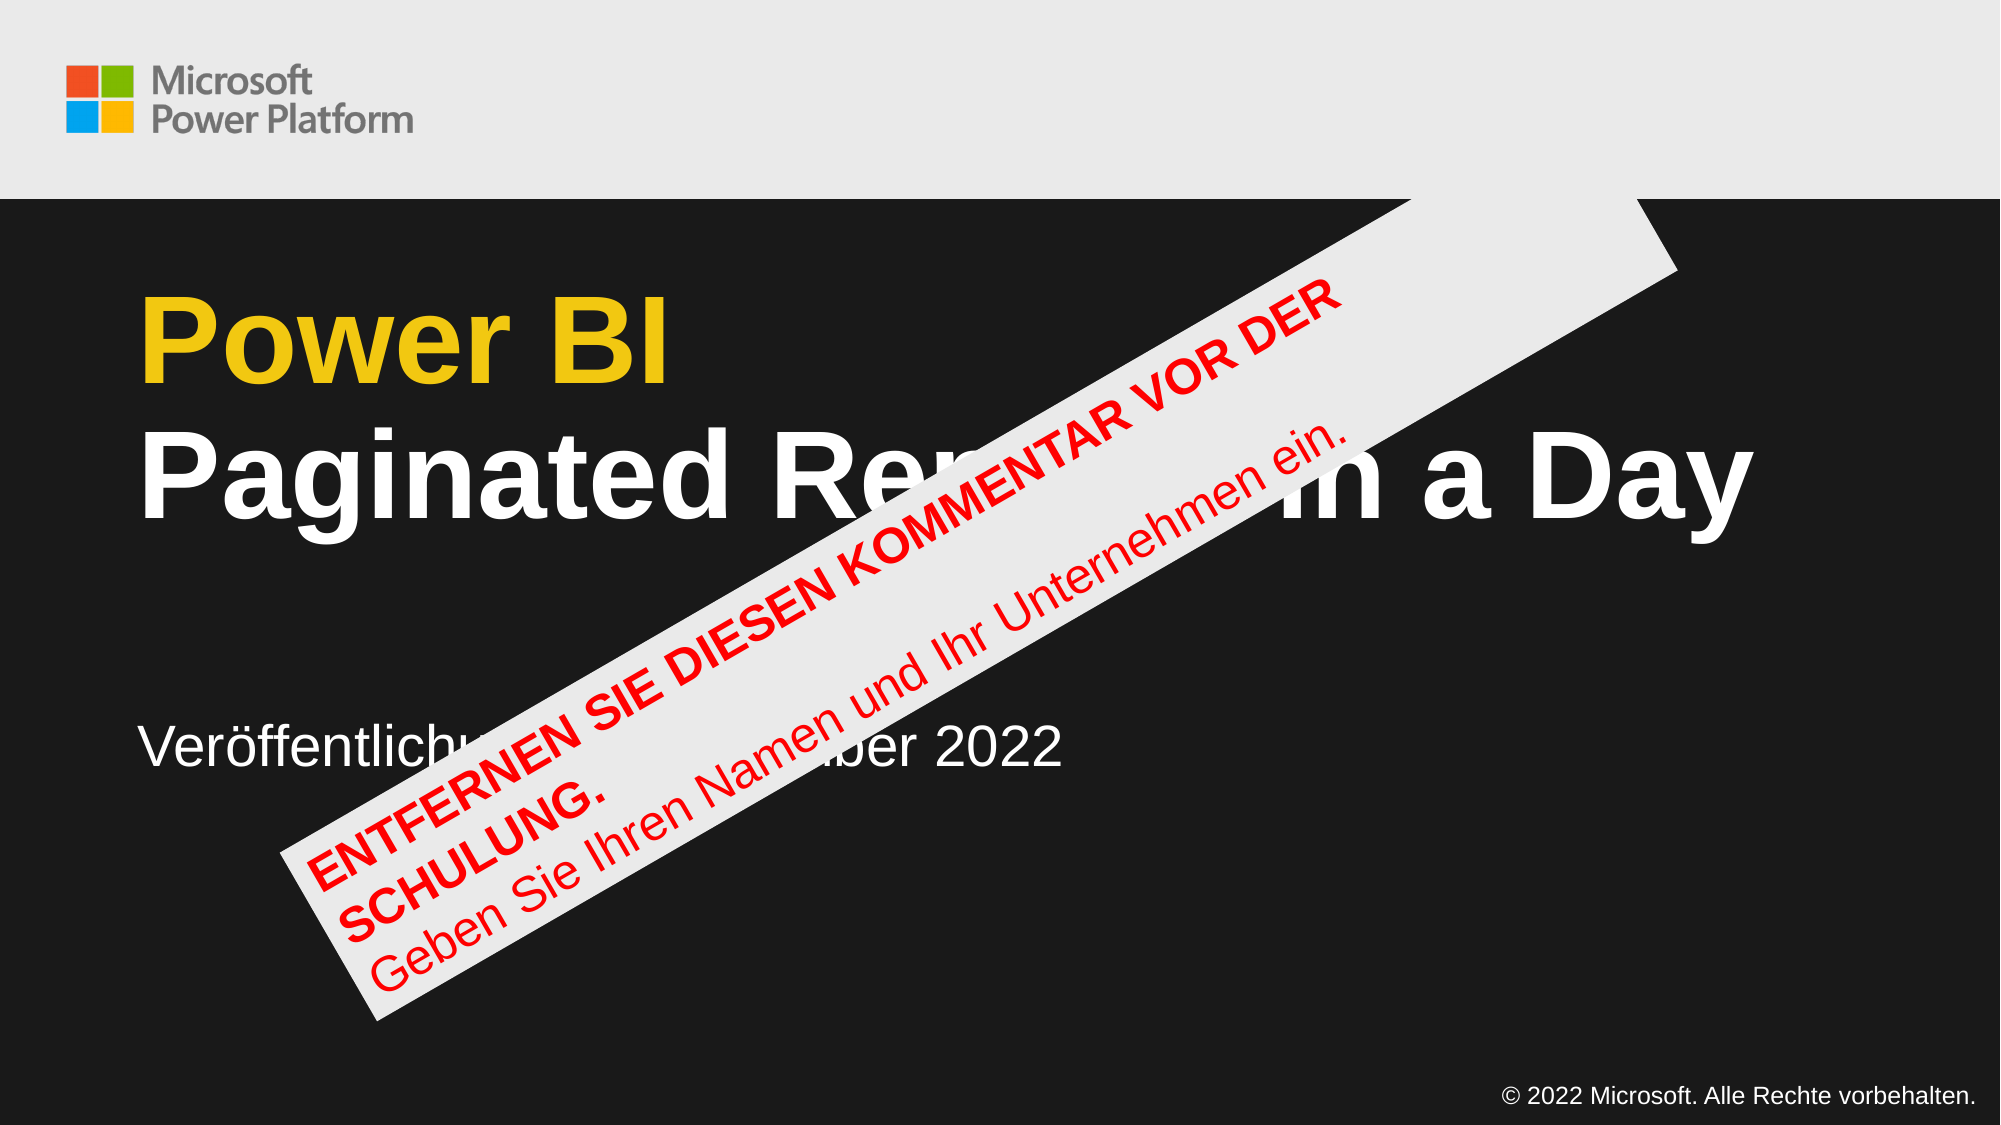

# Power BI Paginated Reports in a Day
ENTFERNEN SIE DIESEN KOMMENTAR VOR DER SCHULUNG.
Geben Sie Ihren Namen und Ihr Unternehmen ein.
Veröffentlichung im Dezember 2022

© 2022 Microsoft. Alle Rechte vorbehalten.